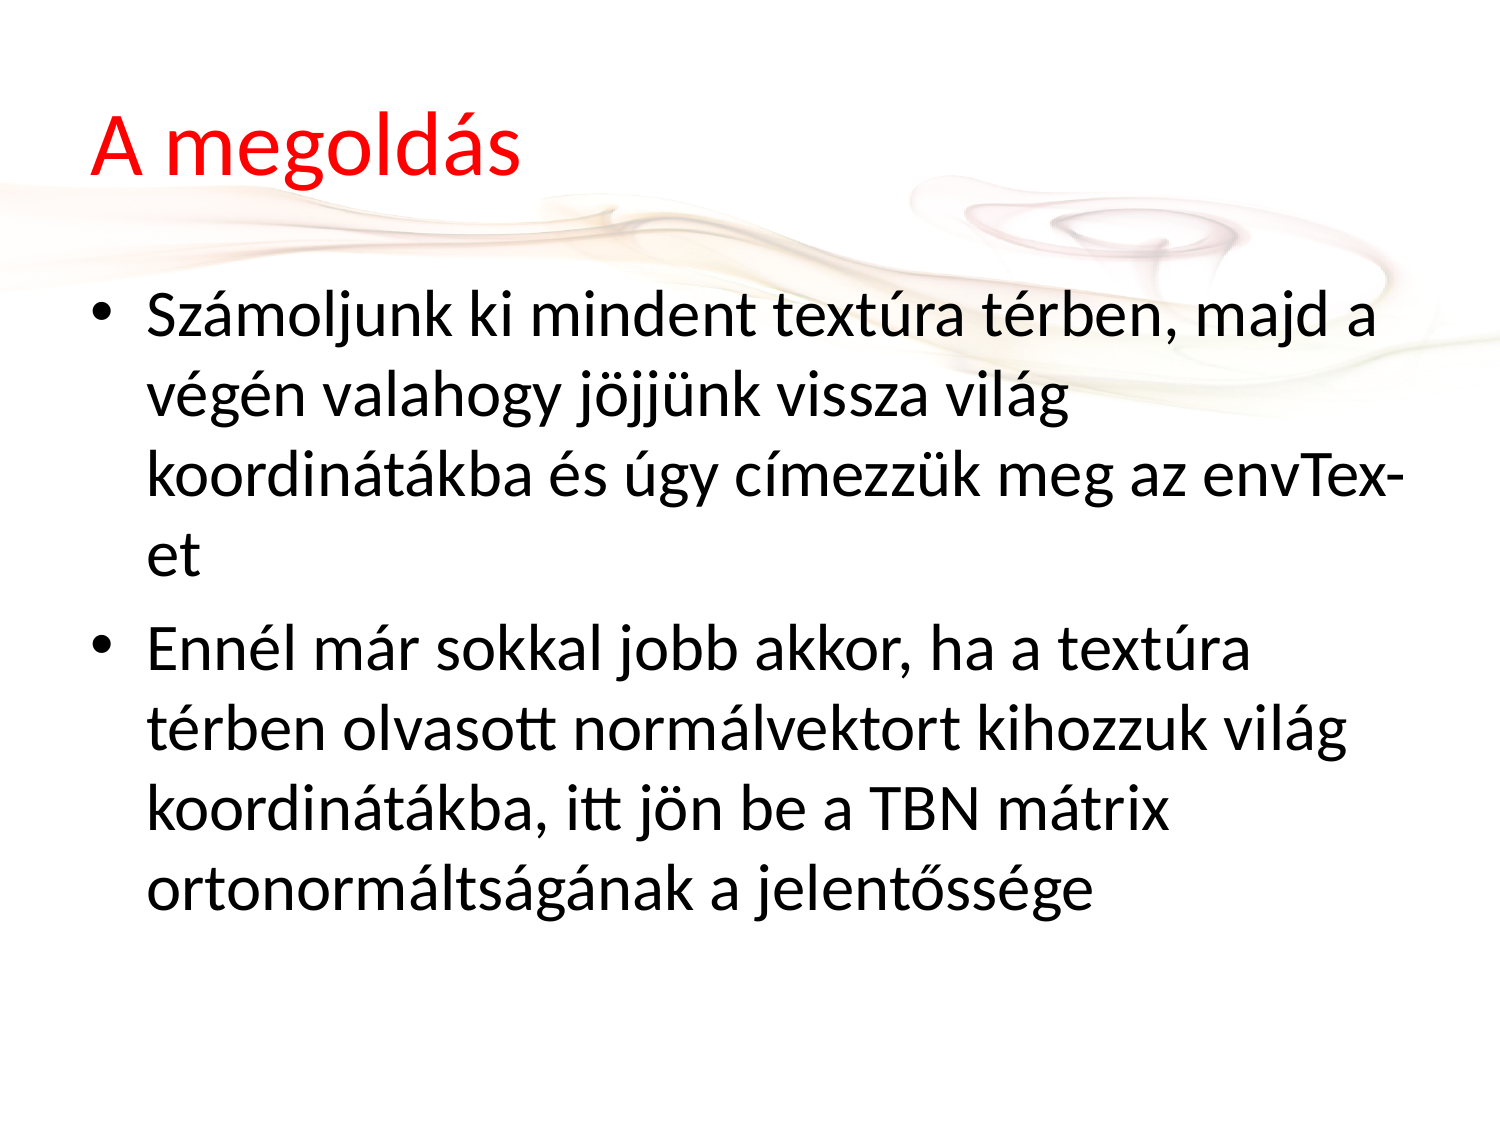

# A megoldás
Számoljunk ki mindent textúra térben, majd a végén valahogy jöjjünk vissza világ koordinátákba és úgy címezzük meg az envTex-et
Ennél már sokkal jobb akkor, ha a textúra térben olvasott normálvektort kihozzuk világ koordinátákba, itt jön be a TBN mátrix ortonormáltságának a jelentőssége